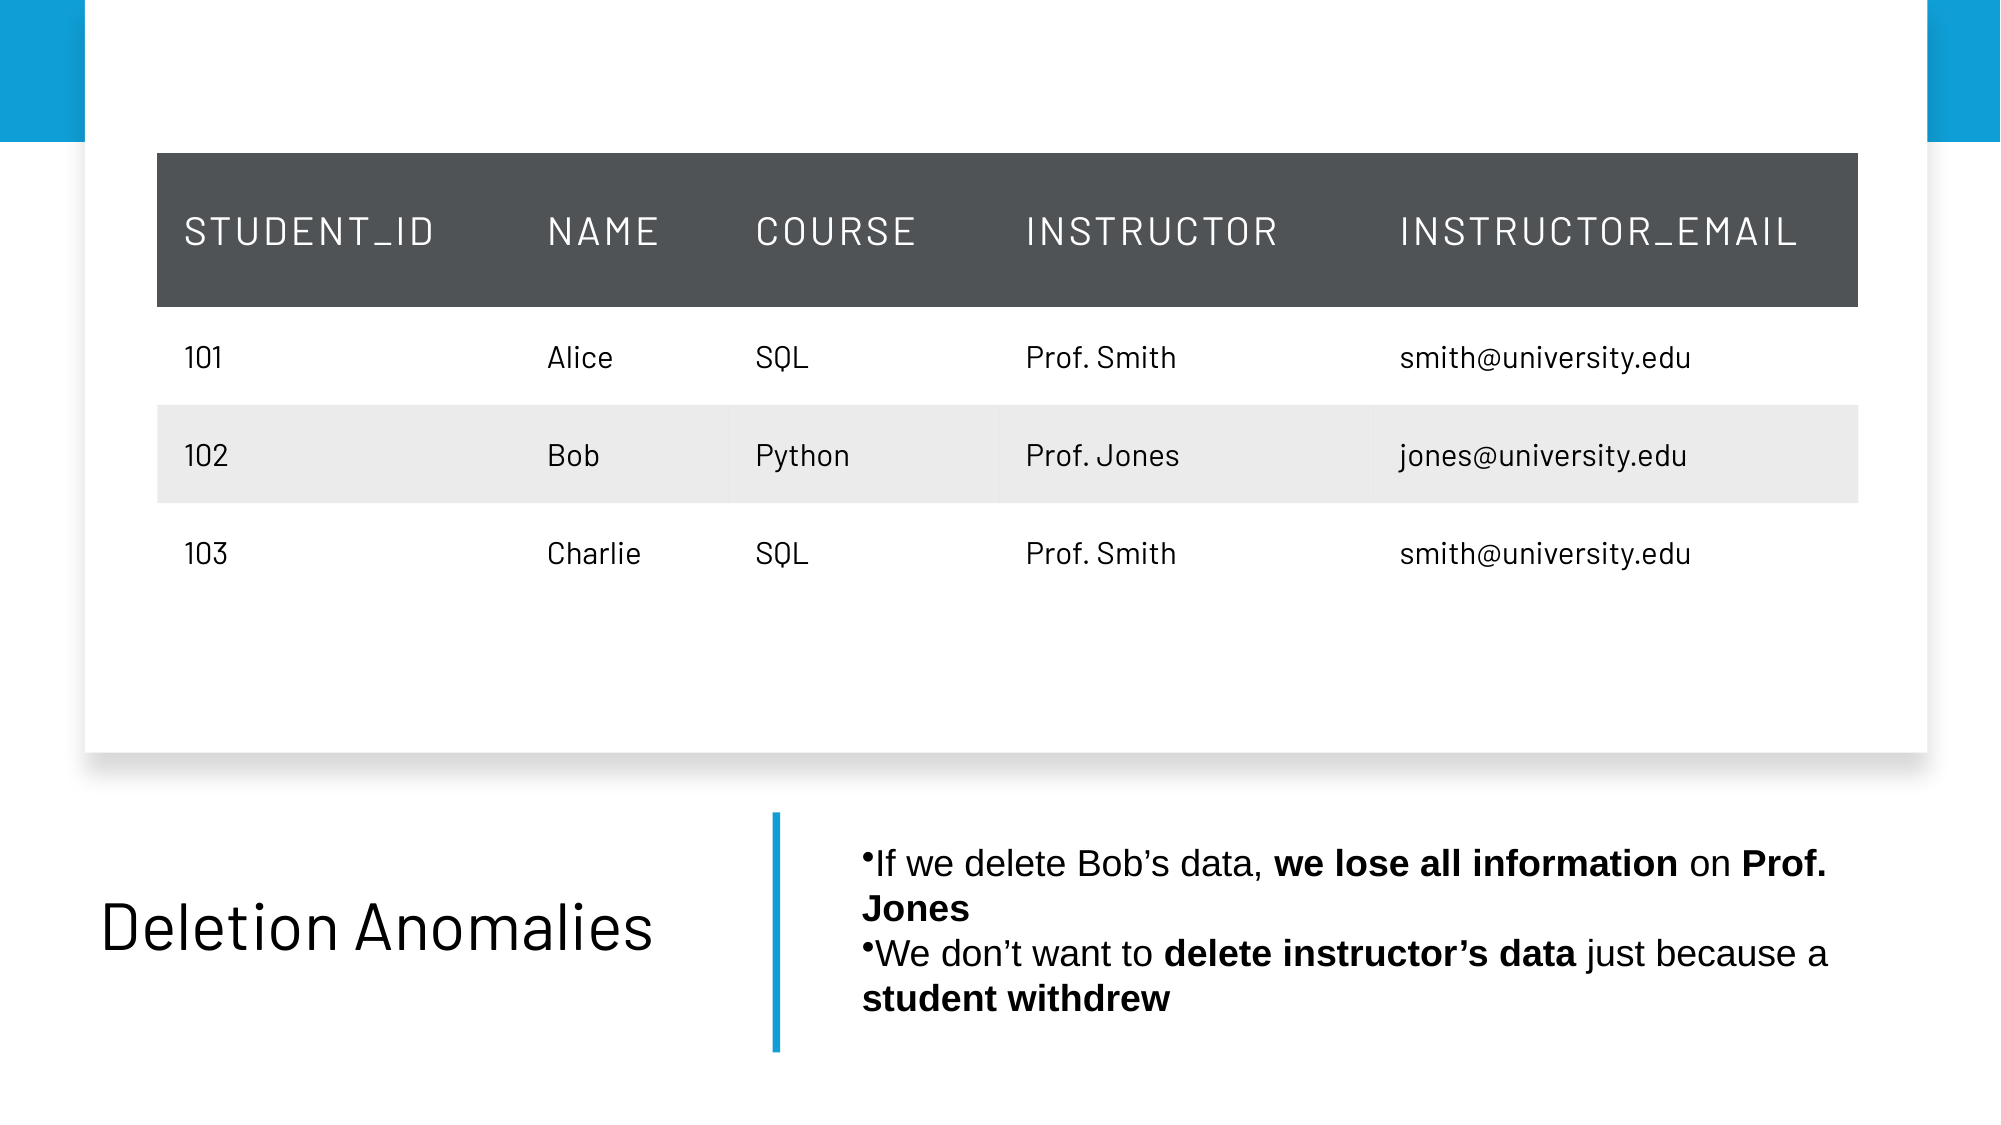

| Student\_ID | Name | Course | Instructor | Instructor\_Email |
| --- | --- | --- | --- | --- |
| 101 | Alice | SQL | Prof. Smith | smith@university.edu |
| 102 | Bob | Python | Prof. Jones | jones@university.edu |
| 103 | Charlie | SQL | Prof. Smith | smith@university.edu |
# Deletion Anomalies
If we delete Bob’s data, we lose all information on Prof. Jones
We don’t want to delete instructor’s data just because a student withdrew